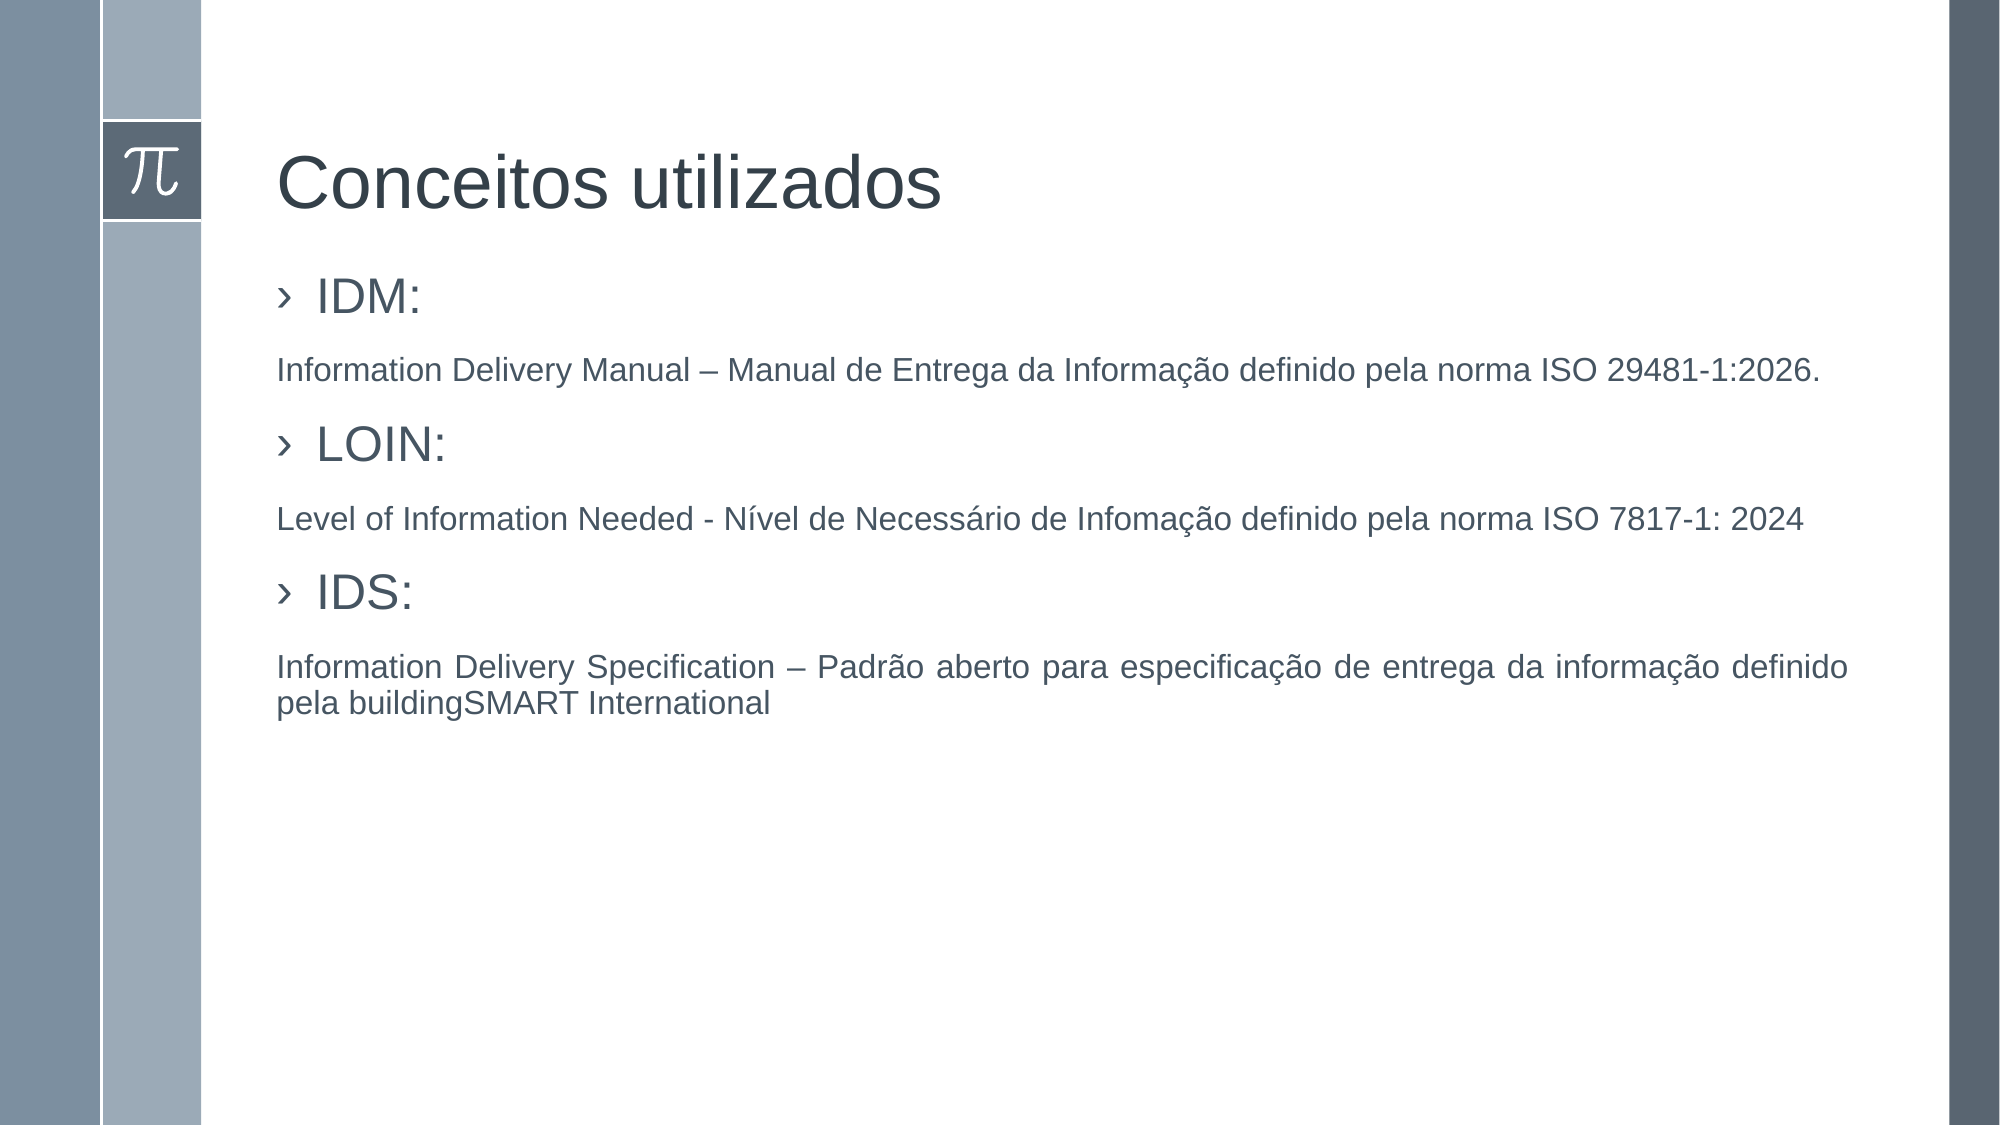

# Conceitos utilizados
IDM:
Information Delivery Manual – Manual de Entrega da Informação definido pela norma ISO 29481-1:2026.
LOIN:
Level of Information Needed - Nível de Necessário de Infomação definido pela norma ISO 7817-1: 2024
IDS:
Information Delivery Specification – Padrão aberto para especificação de entrega da informação definido pela buildingSMART International